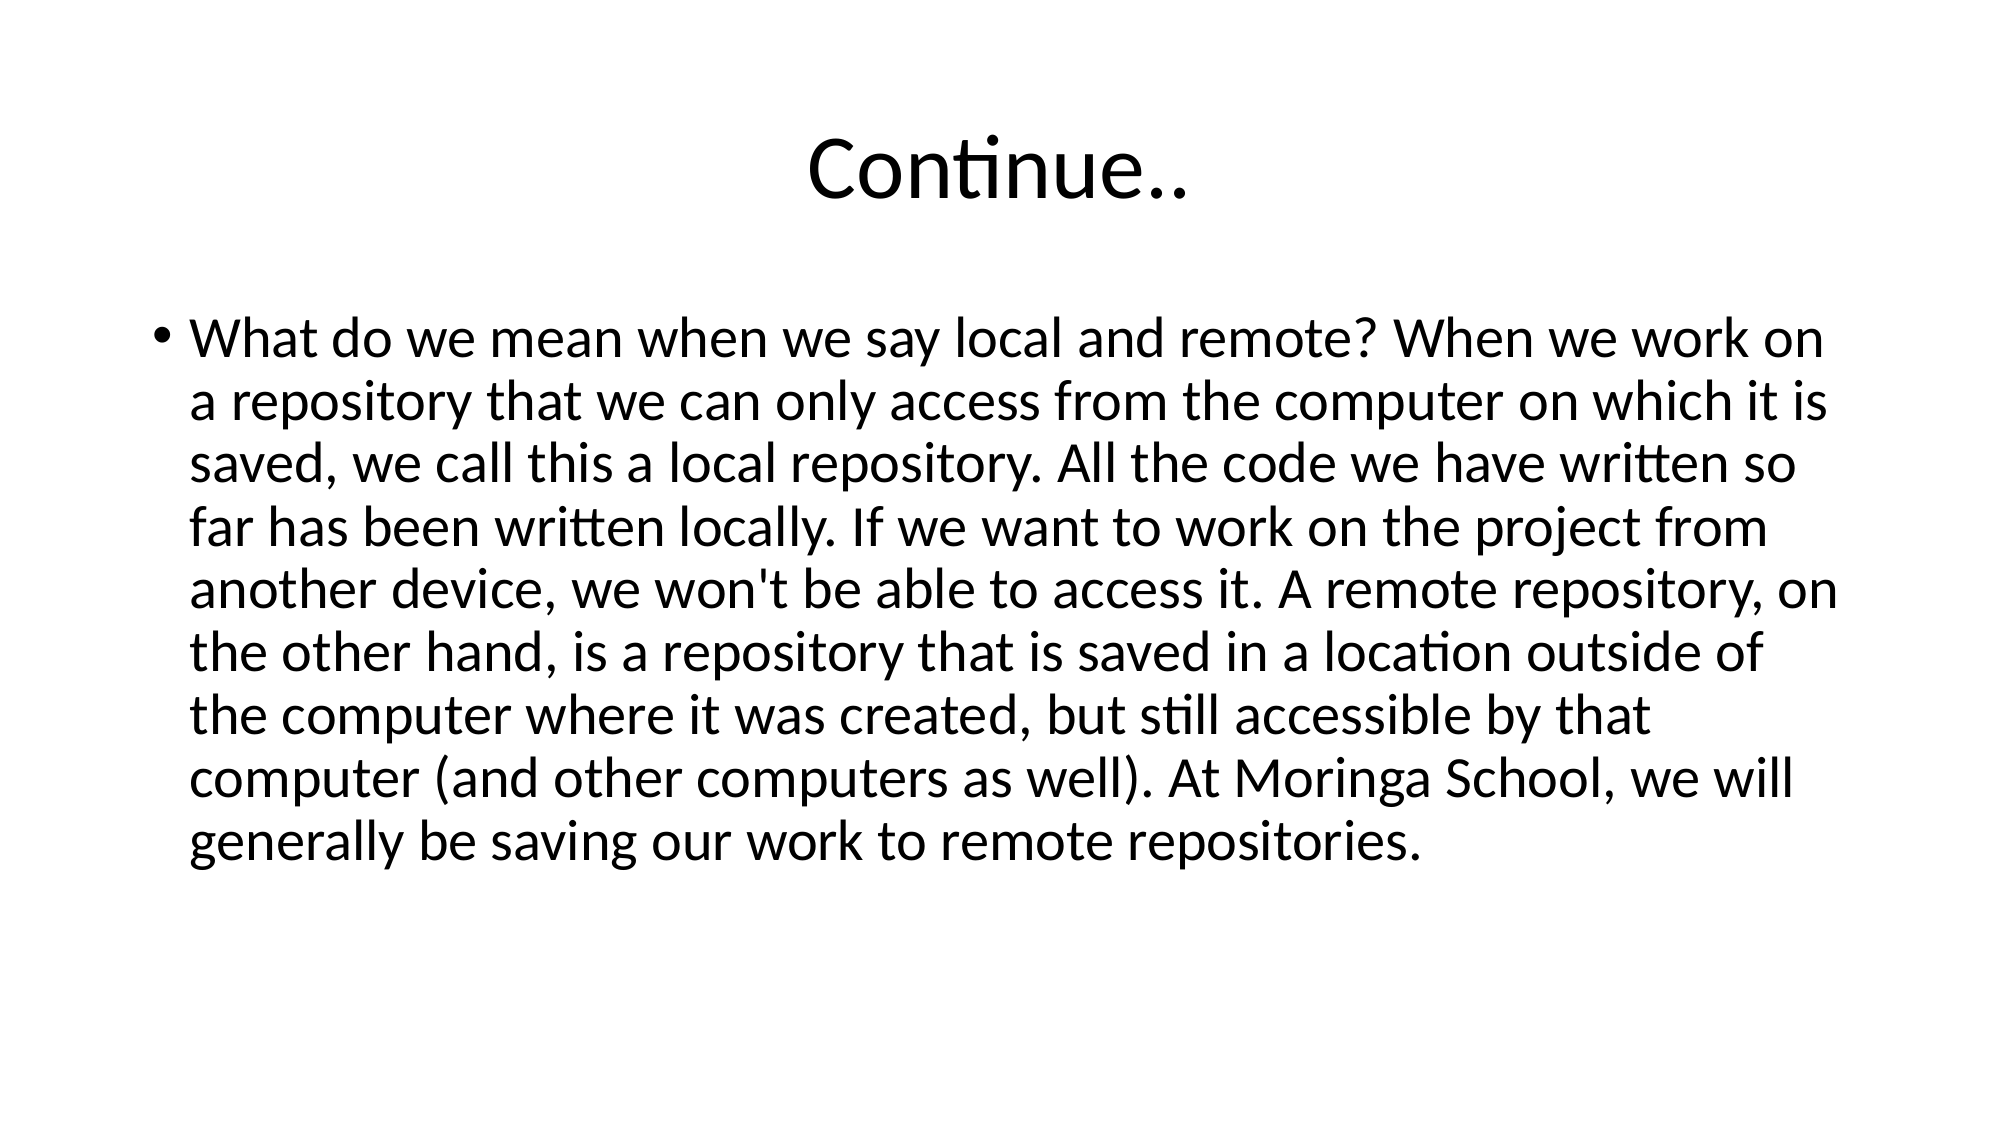

Continue..
What do we mean when we say local and remote? When we work on a repository that we can only access from the computer on which it is saved, we call this a local repository. All the code we have written so far has been written locally. If we want to work on the project from another device, we won't be able to access it. A remote repository, on the other hand, is a repository that is saved in a location outside of the computer where it was created, but still accessible by that computer (and other computers as well). At Moringa School, we will generally be saving our work to remote repositories.